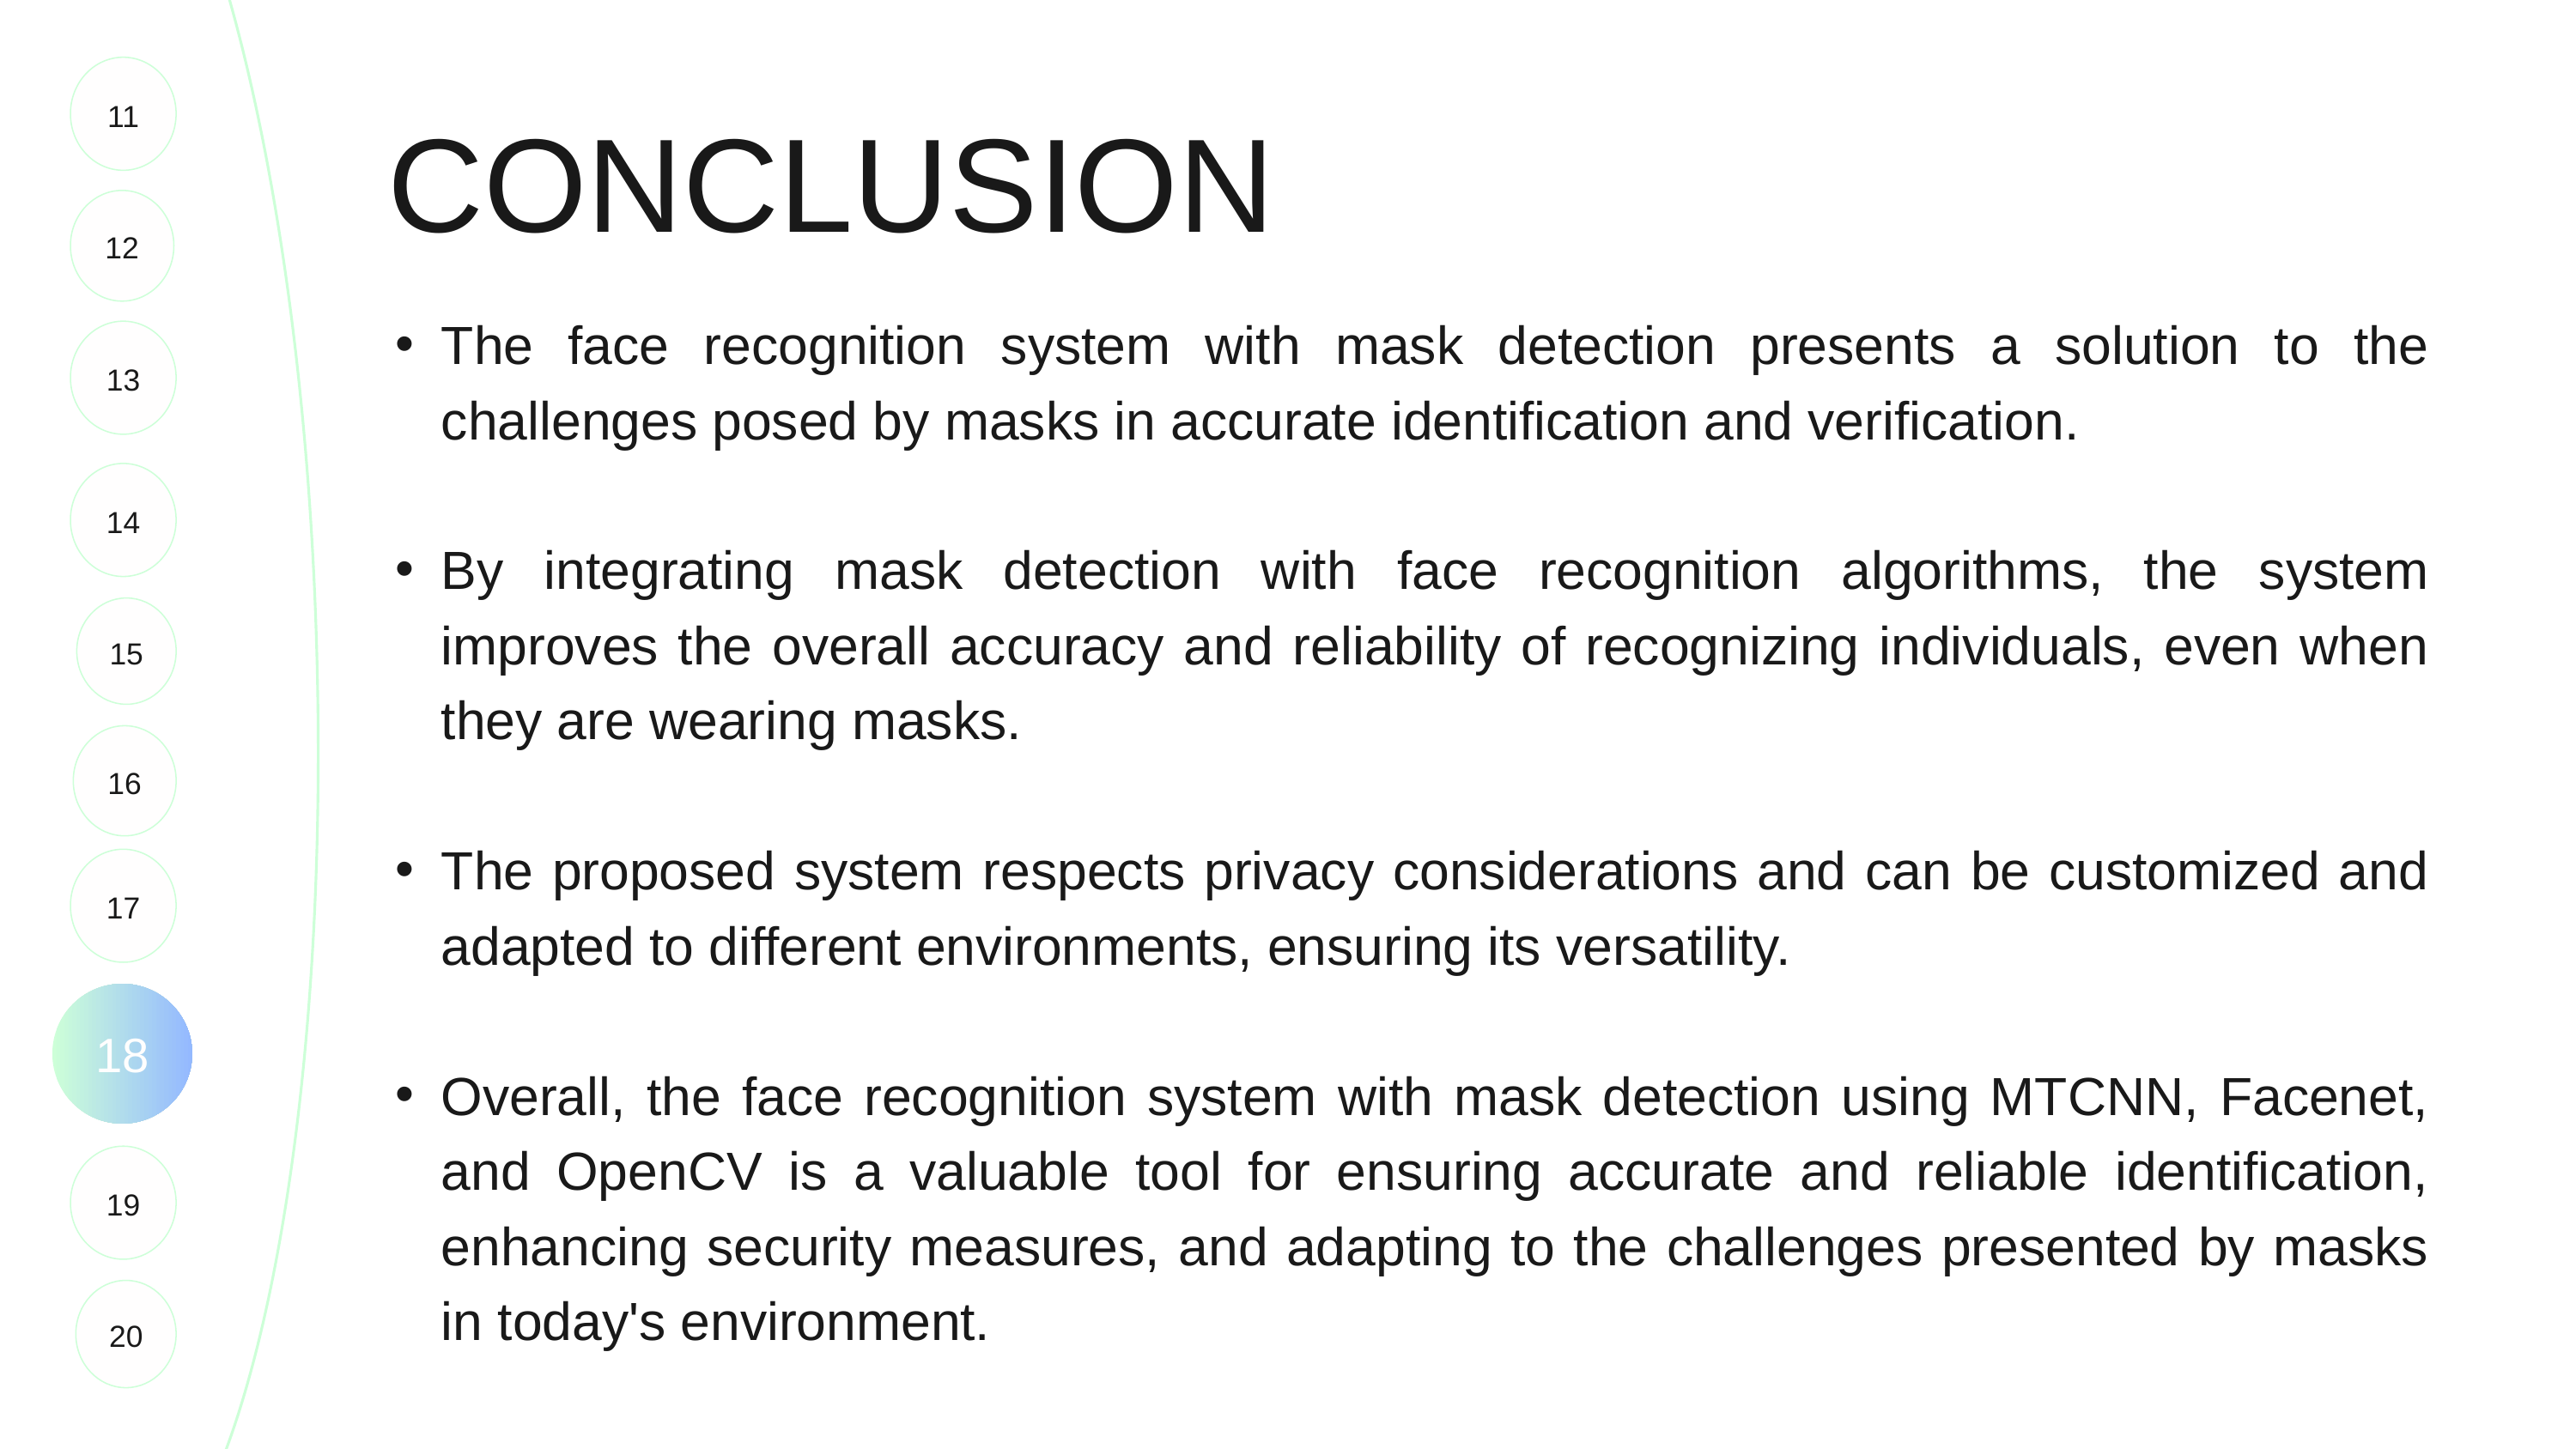

11
CONCLUSION

12
The face recognition system with mask detection presents a solution to the challenges posed by masks in accurate identification and verification.

By integrating mask detection with face recognition algorithms, the system improves the overall accuracy and reliability of recognizing individuals, even when they are wearing masks.

The proposed system respects privacy considerations and can be customized and adapted to different environments, ensuring its versatility.

Overall, the face recognition system with mask detection using MTCNN, Facenet, and OpenCV is a valuable tool for ensuring accurate and reliable identification, enhancing security measures, and adapting to the challenges presented by masks in today's environment.

13

14

15

16

17

18

19

20